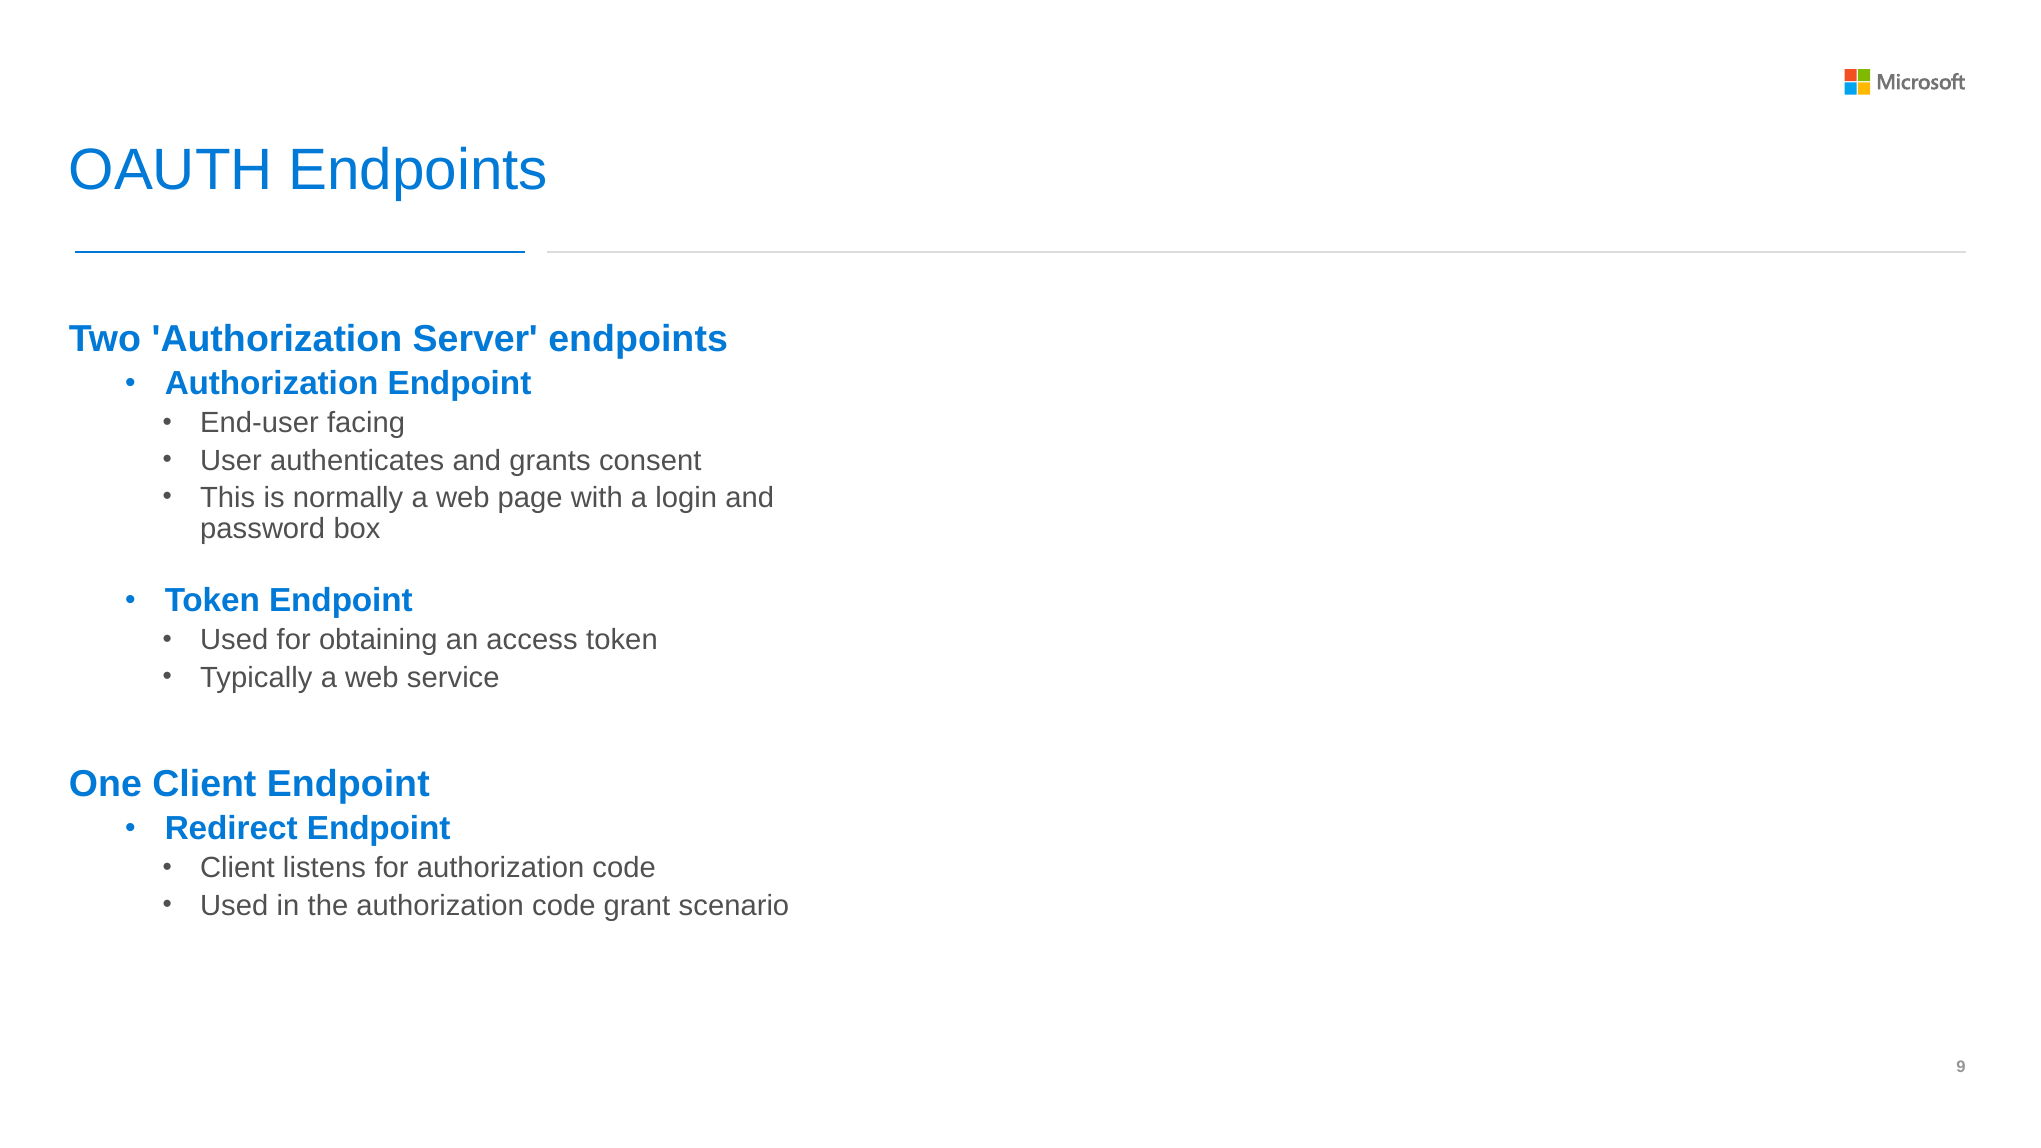

OAUTH Endpoints
Two 'Authorization Server' endpoints
Authorization Endpoint
End-user facing
User authenticates and grants consent
This is normally a web page with a login and password box
Token Endpoint
Used for obtaining an access token
Typically a web service
One Client Endpoint
Redirect Endpoint
Client listens for authorization code
Used in the authorization code grant scenario

9